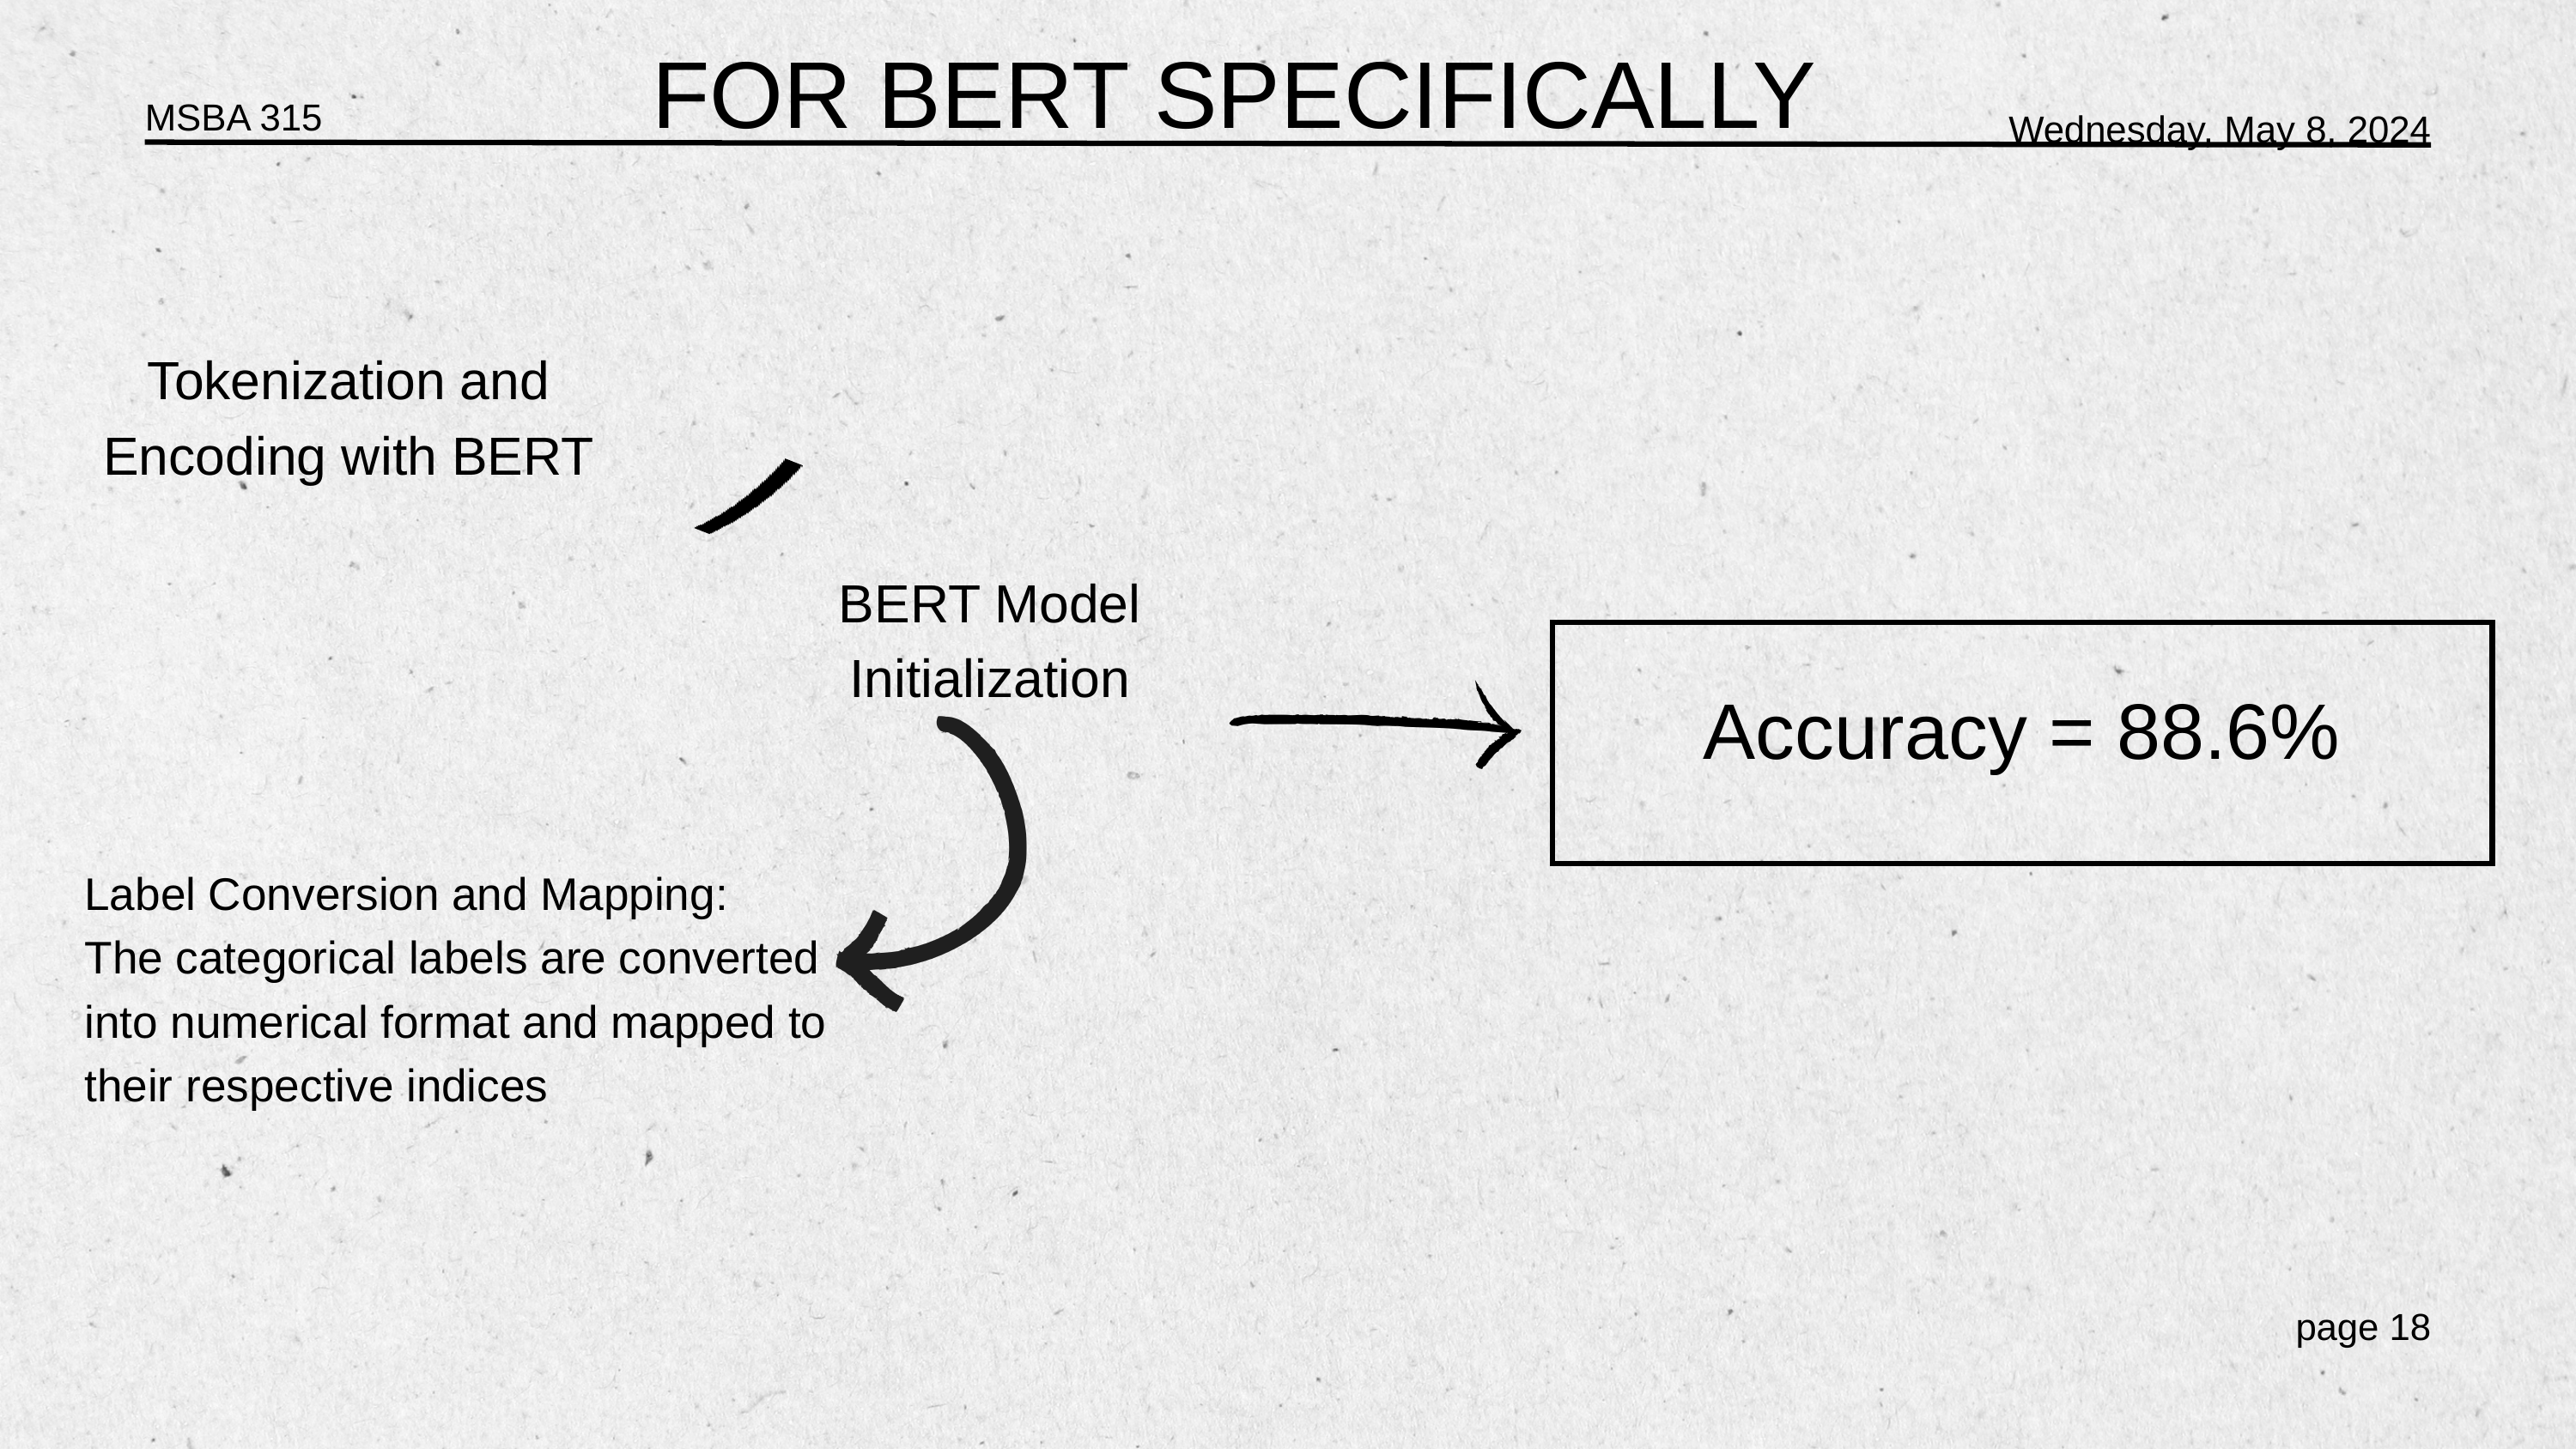

FOR BERT SPECIFICALLY
MSBA 315

Wednesday, May 8, 2024

Tokenization and Encoding with BERT

BERT Model Initialization

Accuracy = 88.6%

Label Conversion and Mapping:
The categorical labels are converted into numerical format and mapped to their respective indices
page 18